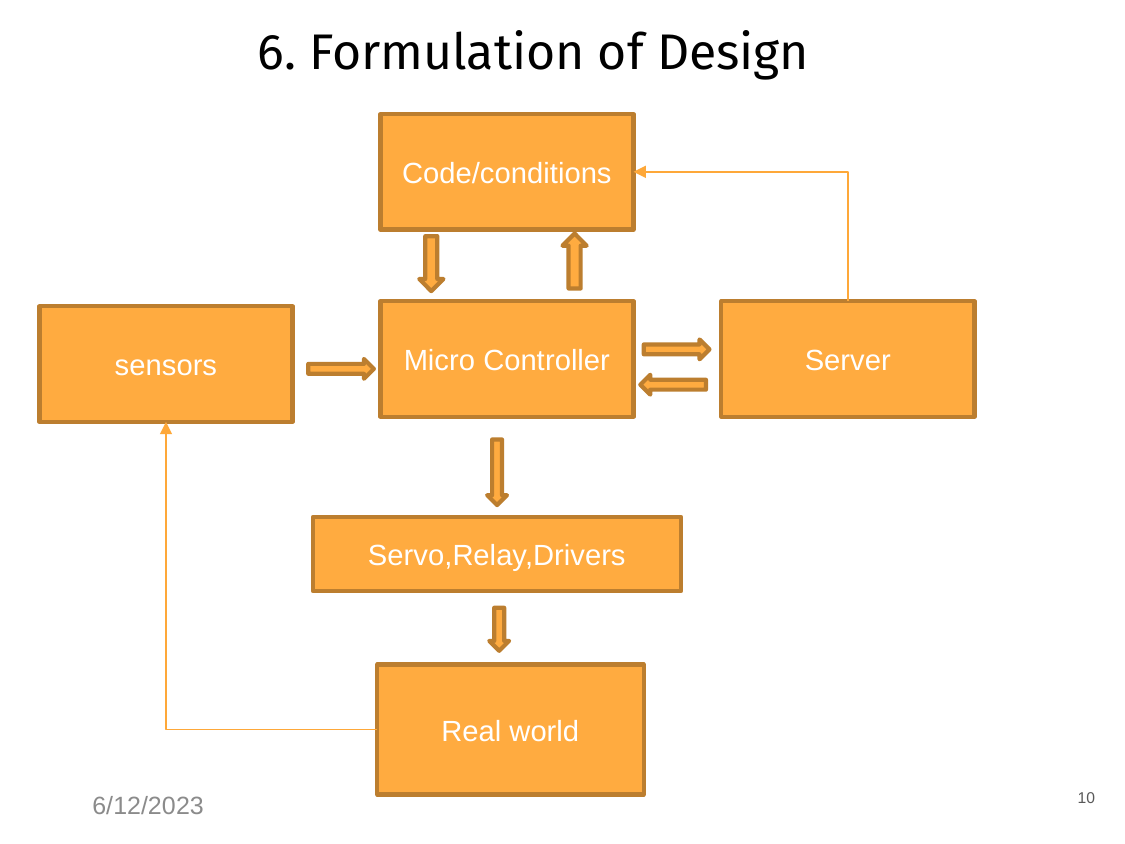

# 6. Formulation of Design
Code/conditions

Micro Controller
Server
sensors

Servo,Relay,Drivers

Real world
10
6/12/2023